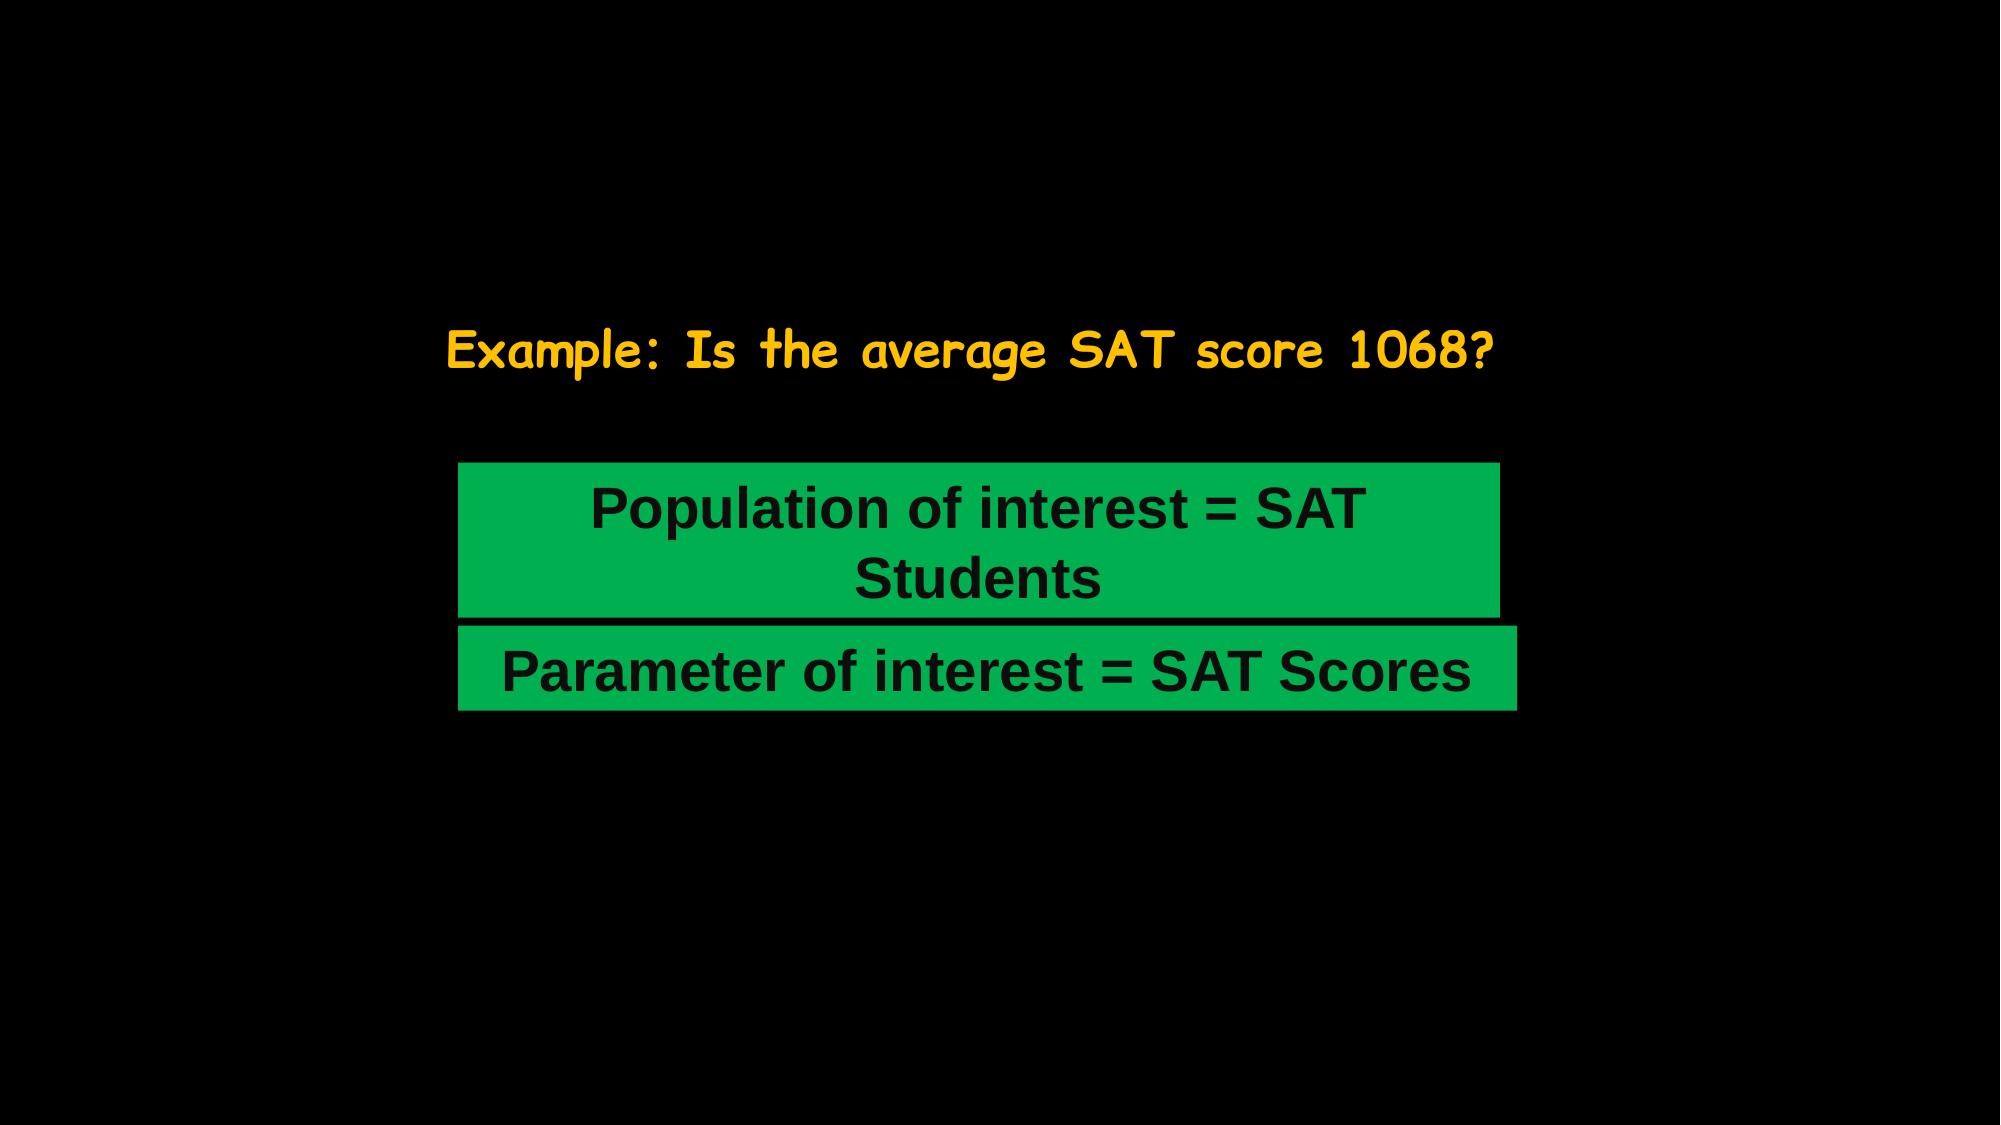

#

Example: Is the average SAT score 1068?
Population of interest = SAT Students
Parameter of interest = SAT Scores